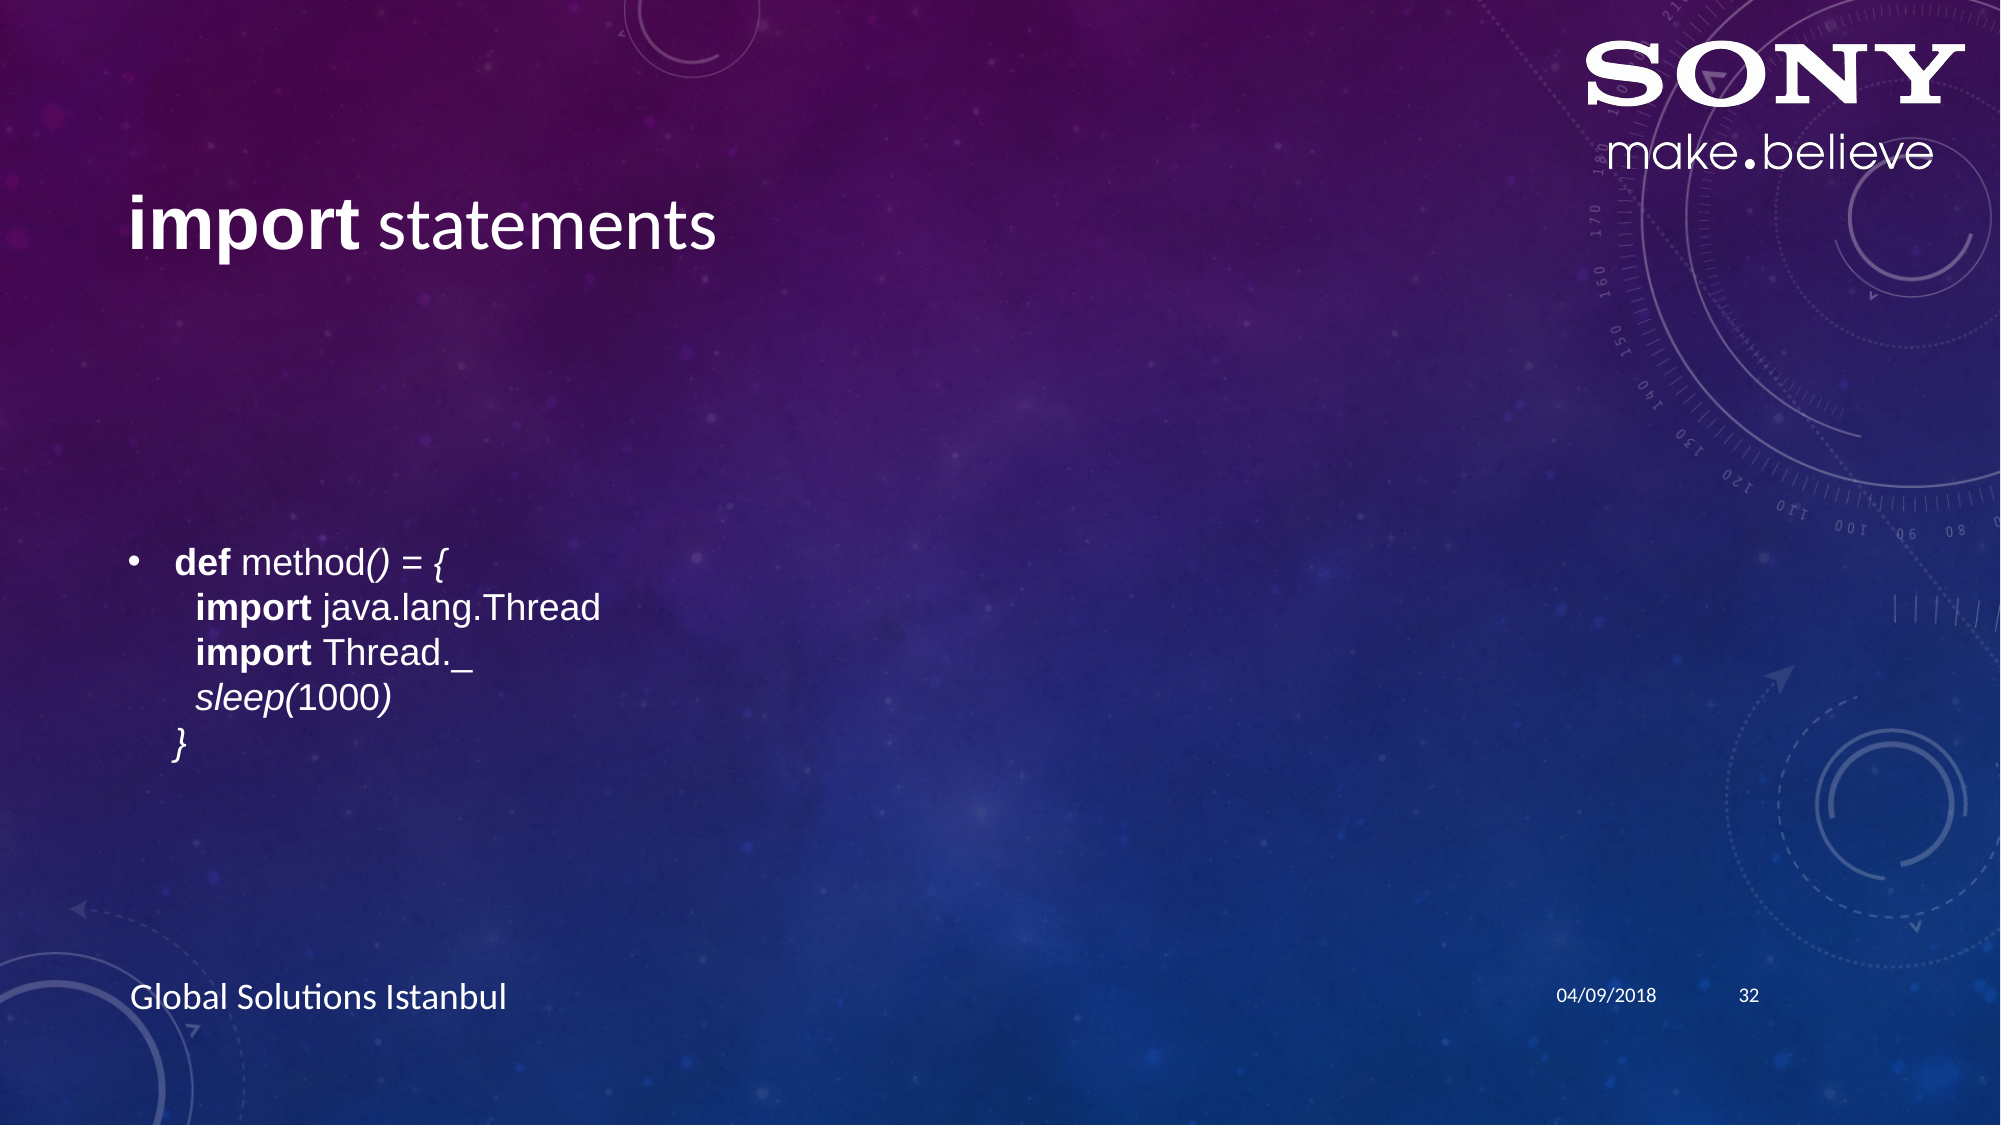

# import statements
def method() = {
  import java.lang.Thread
  import Thread._
  sleep(1000)
}
04/09/2018
32